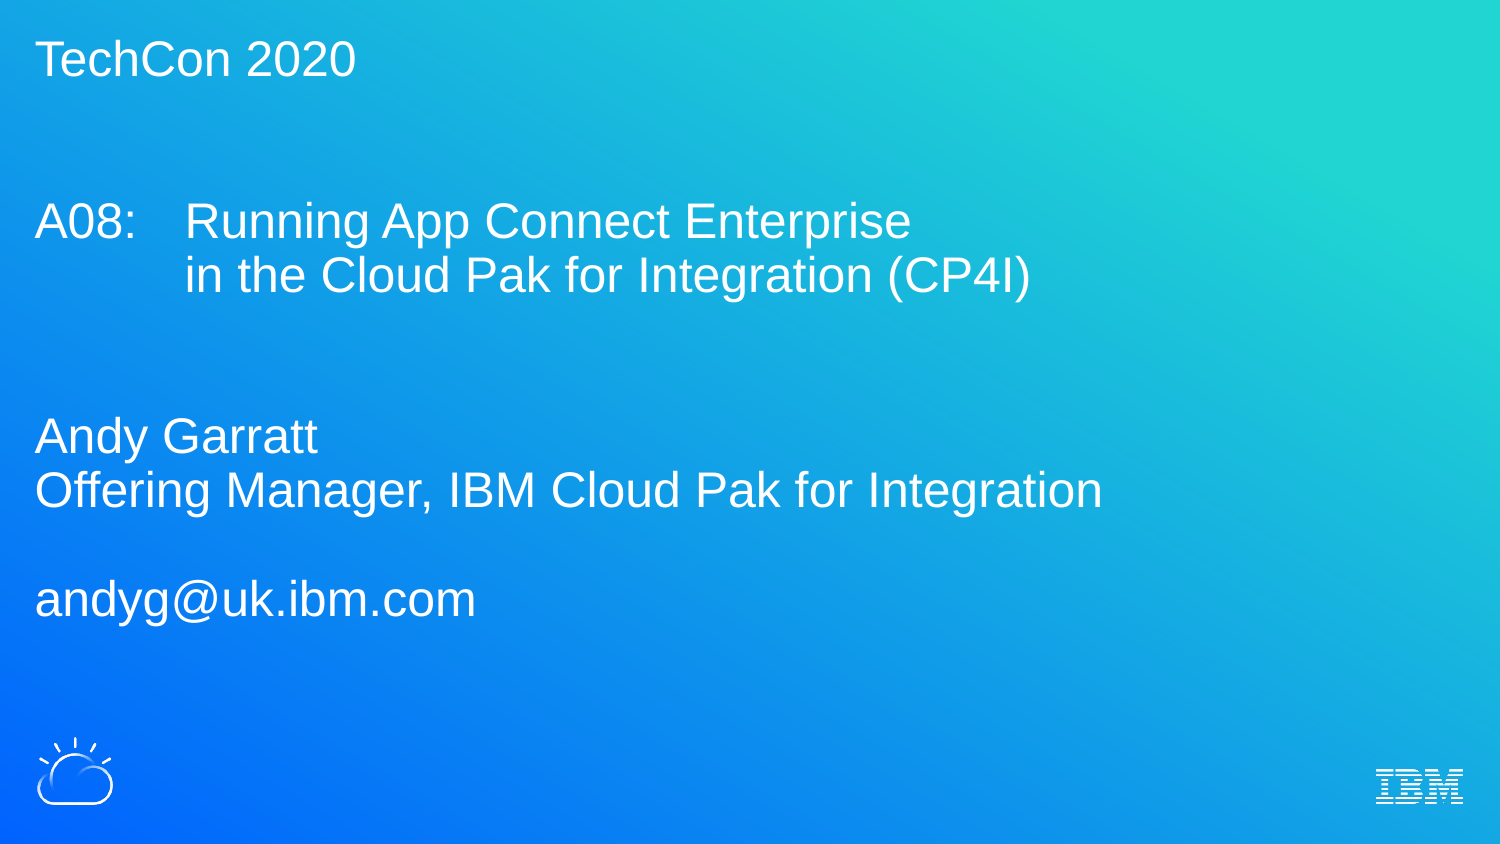

# TechCon 2020 A08: 	Running App Connect Enterprise in the Cloud Pak for Integration (CP4I) Andy Garratt Offering Manager, IBM Cloud Pak for Integration andyg@uk.ibm.com